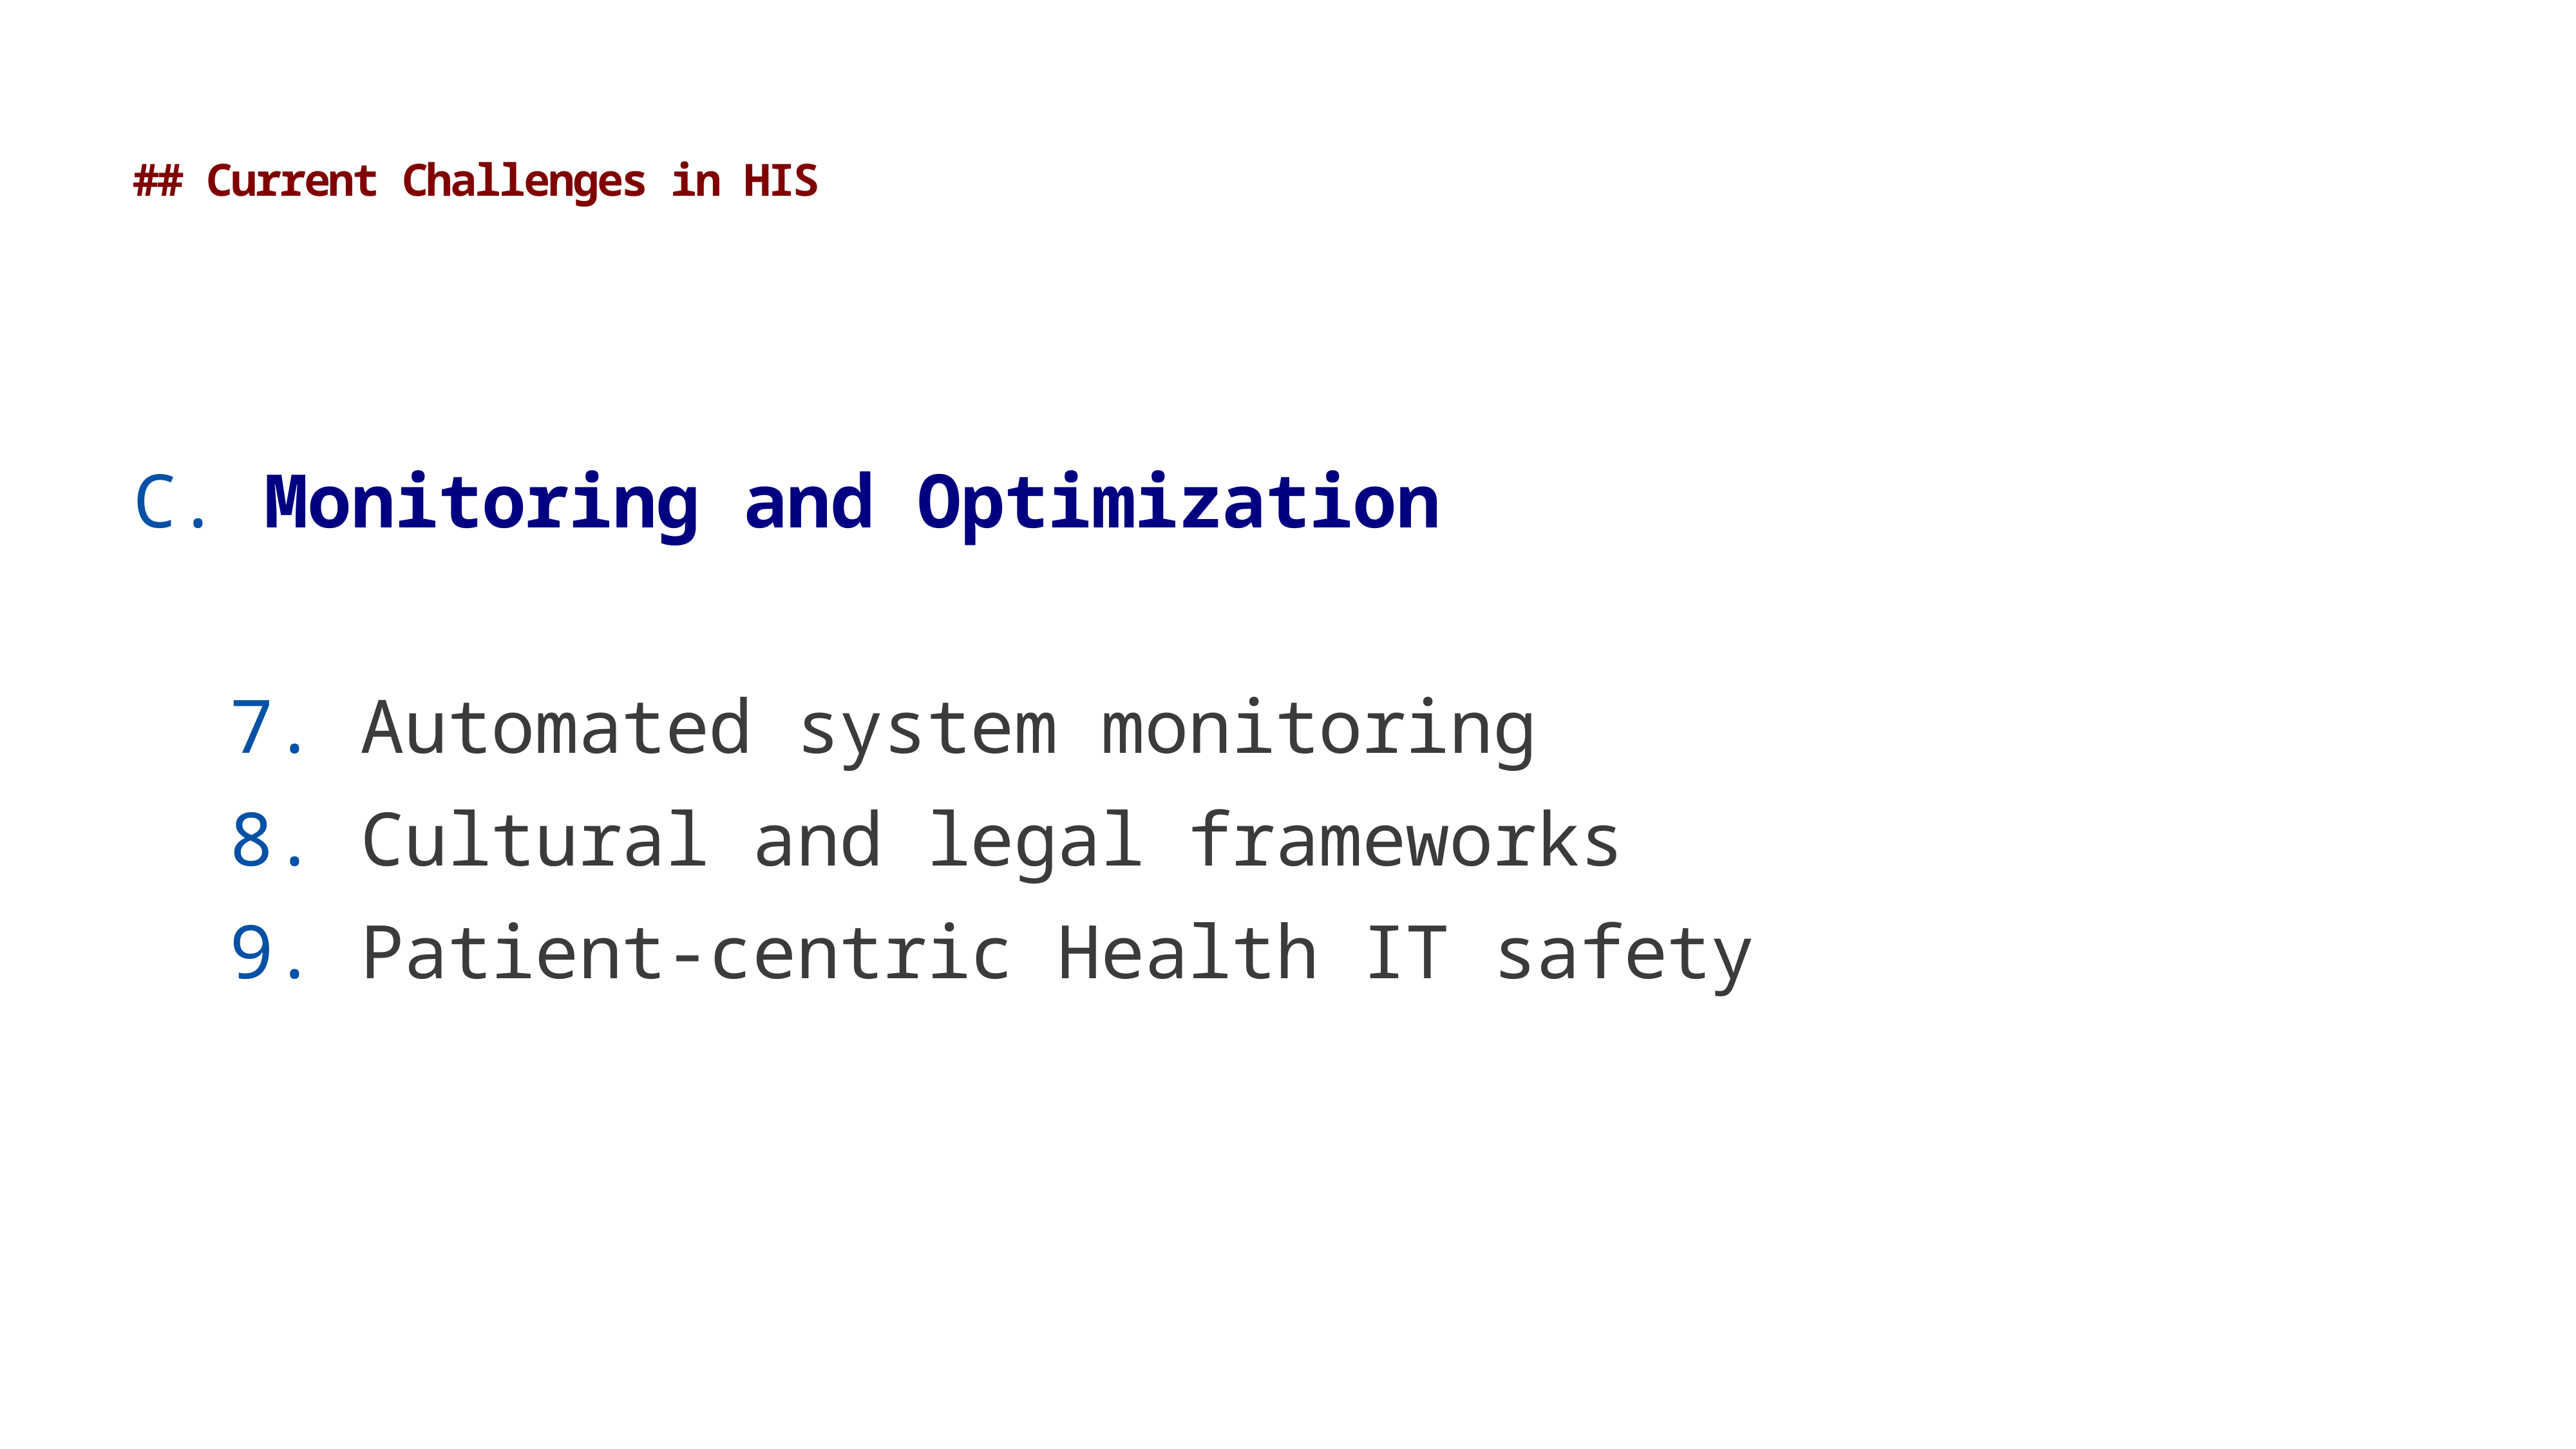

# ## Current Challenges in HIS
C. Monitoring and Optimization

	7. Automated system monitoring
	8. Cultural and legal frameworks
	9. Patient-centric Health IT safety